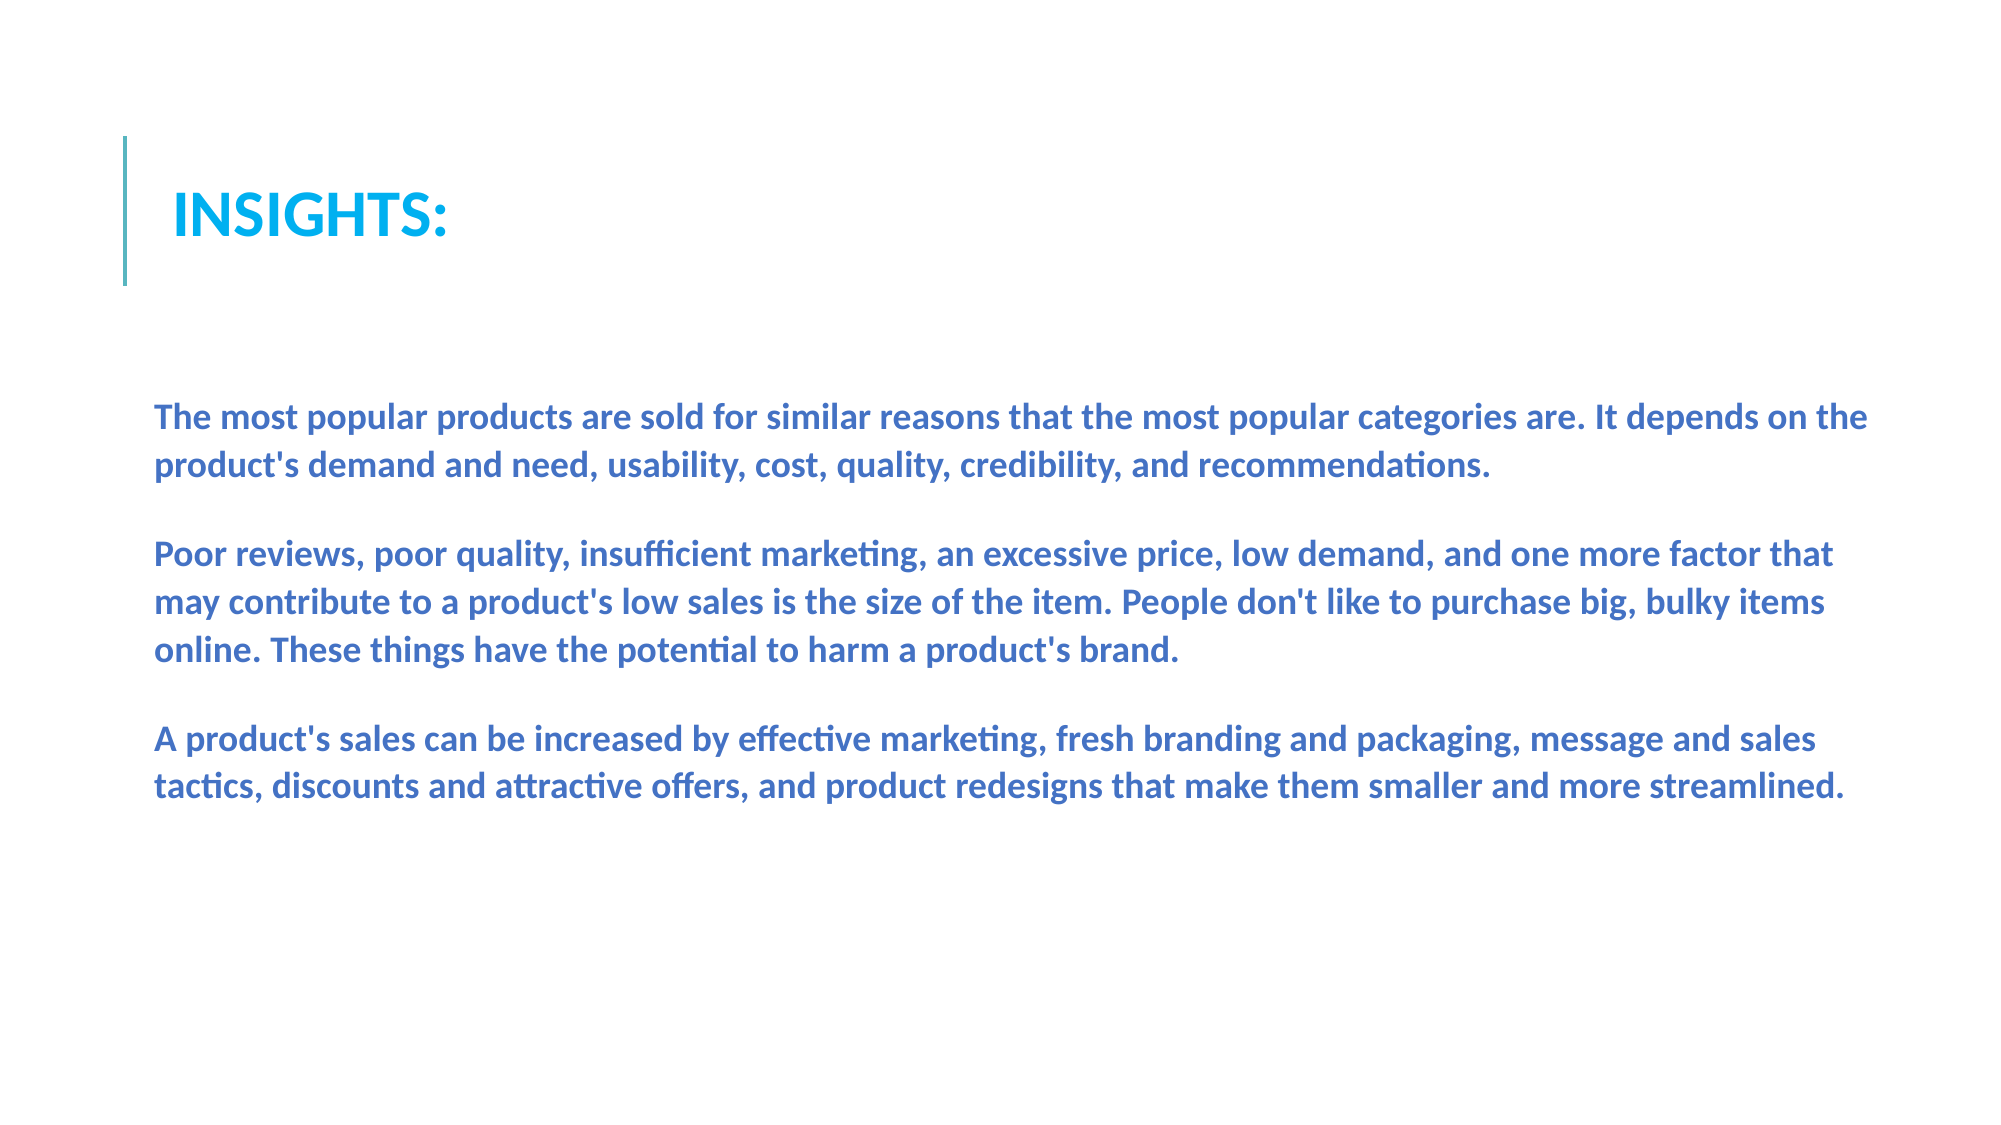

# INSIGHTS:
The most popular products are sold for similar reasons that the most popular categories are. It depends on the product's demand and need, usability, cost, quality, credibility, and recommendations.
Poor reviews, poor quality, insufficient marketing, an excessive price, low demand, and one more factor that may contribute to a product's low sales is the size of the item. People don't like to purchase big, bulky items online. These things have the potential to harm a product's brand.
A product's sales can be increased by effective marketing, fresh branding and packaging, message and sales tactics, discounts and attractive offers, and product redesigns that make them smaller and more streamlined.